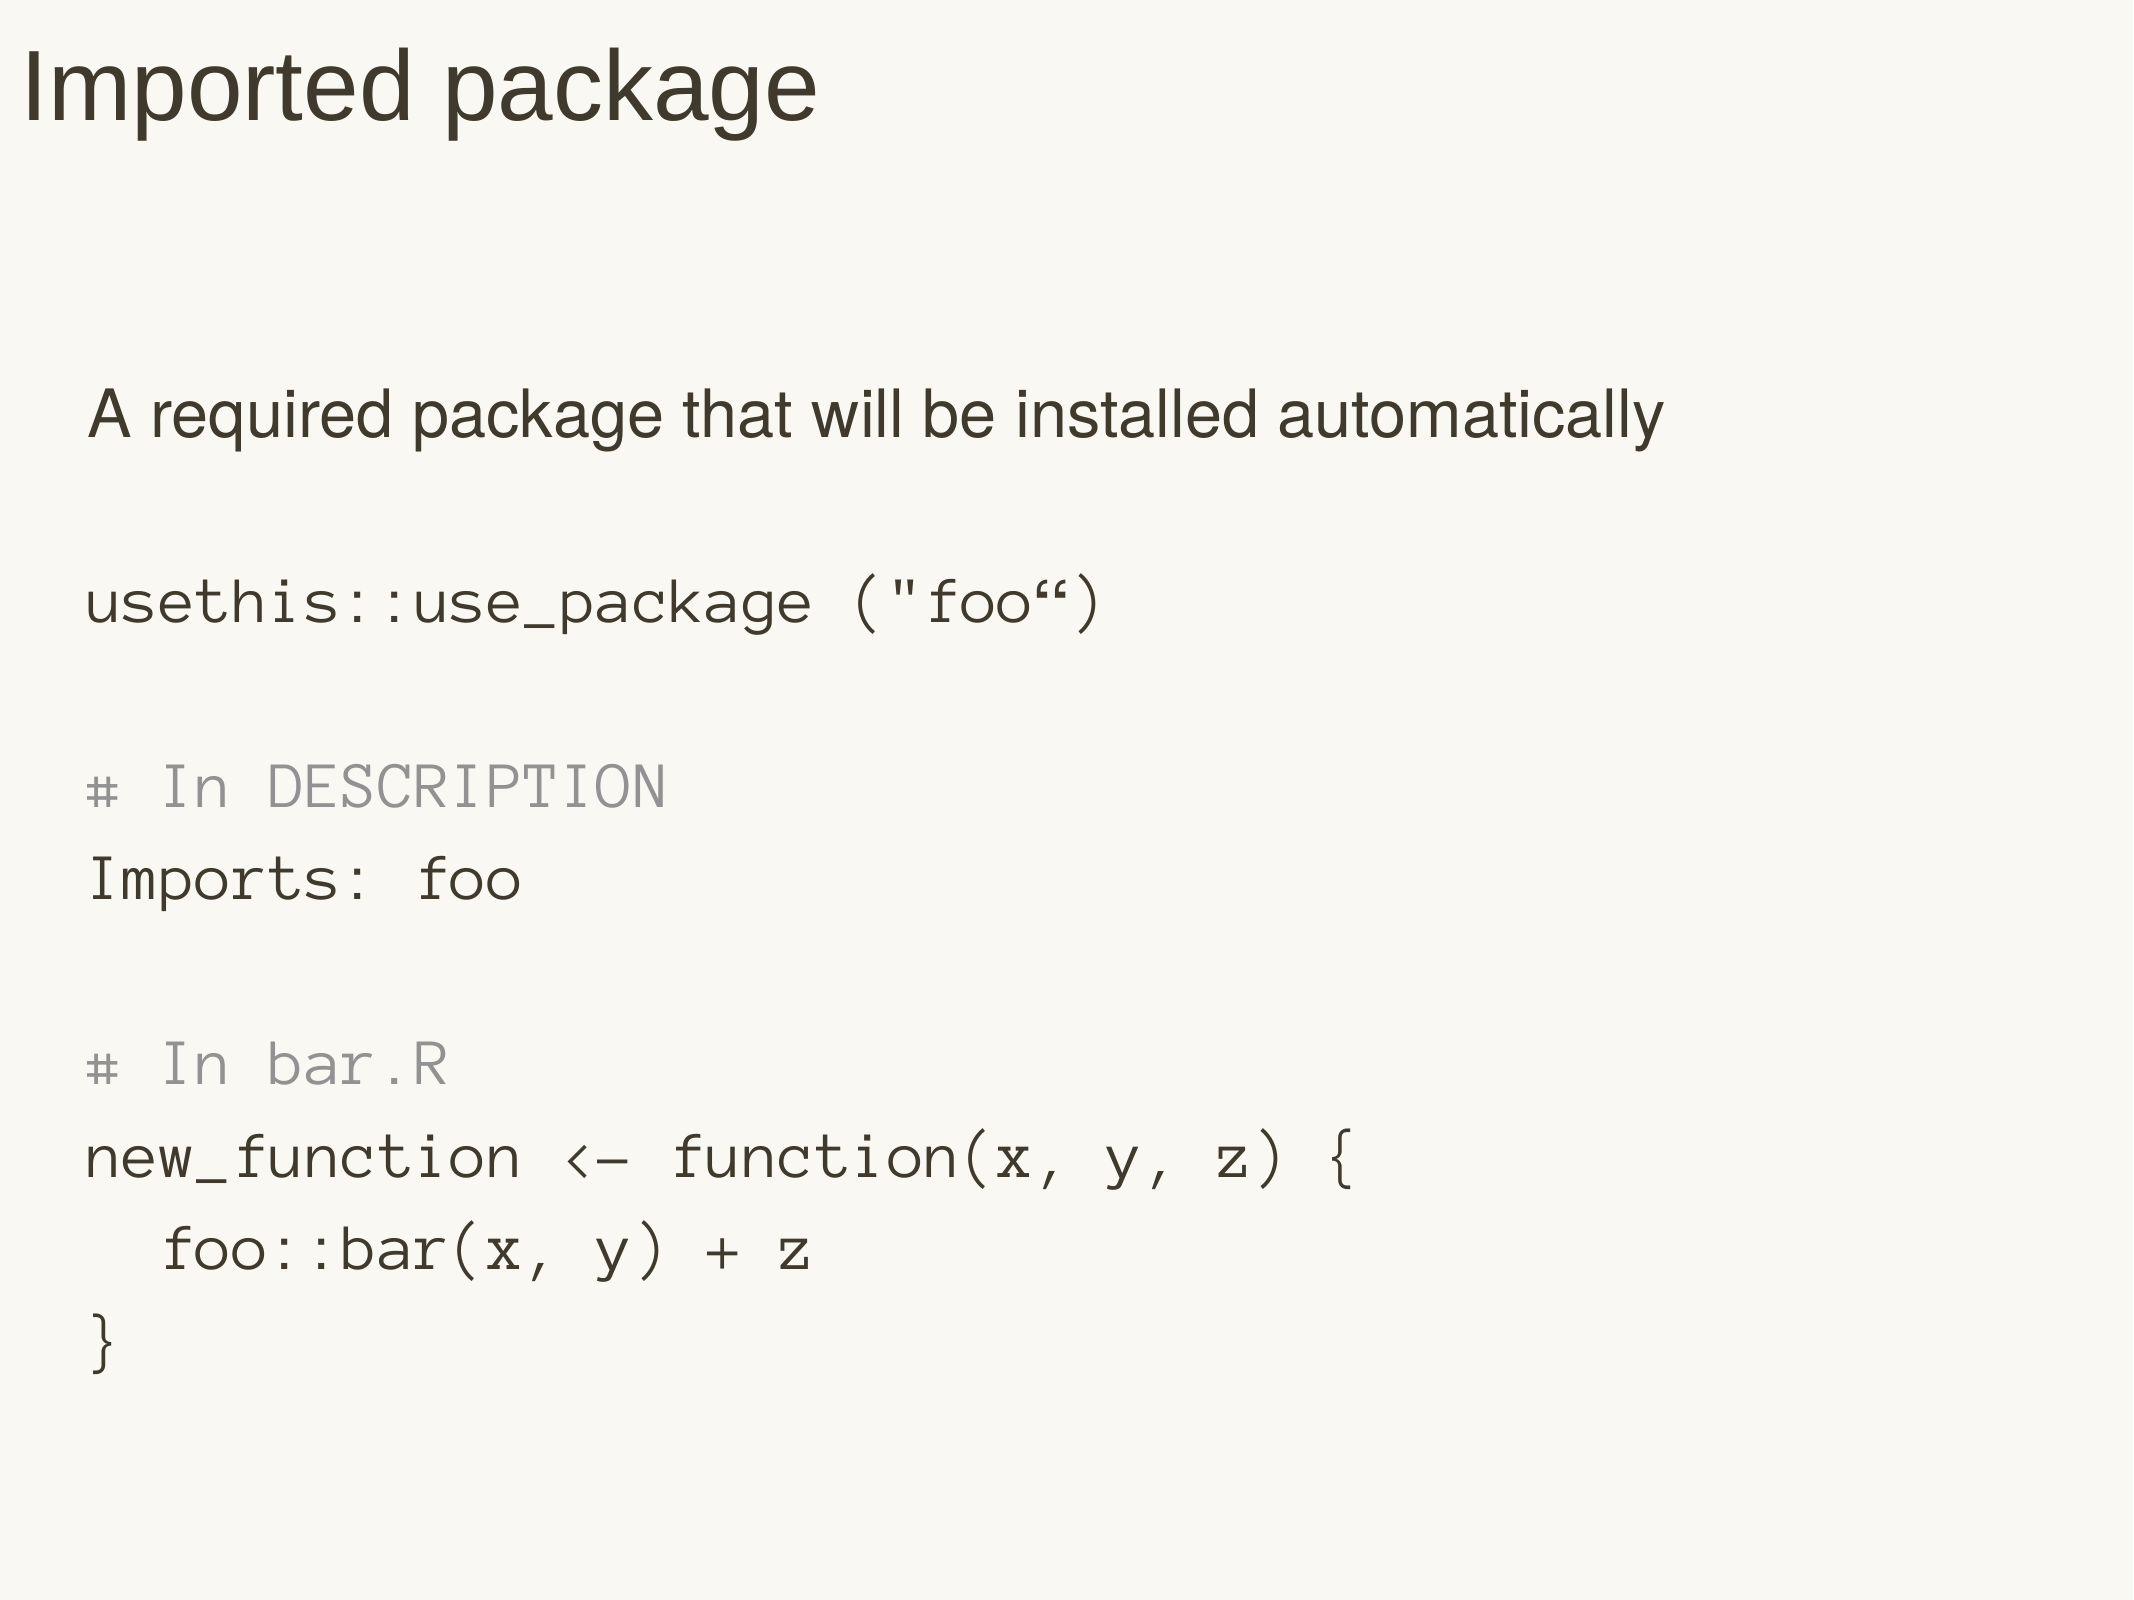

# Imported package
A required package that will be installed automatically

usethis::use_package ("foo“)

# In DESCRIPTION
Imports: foo

# In bar.R
new_function <- function(x, y, z) {
  foo::bar(x, y) + z
}